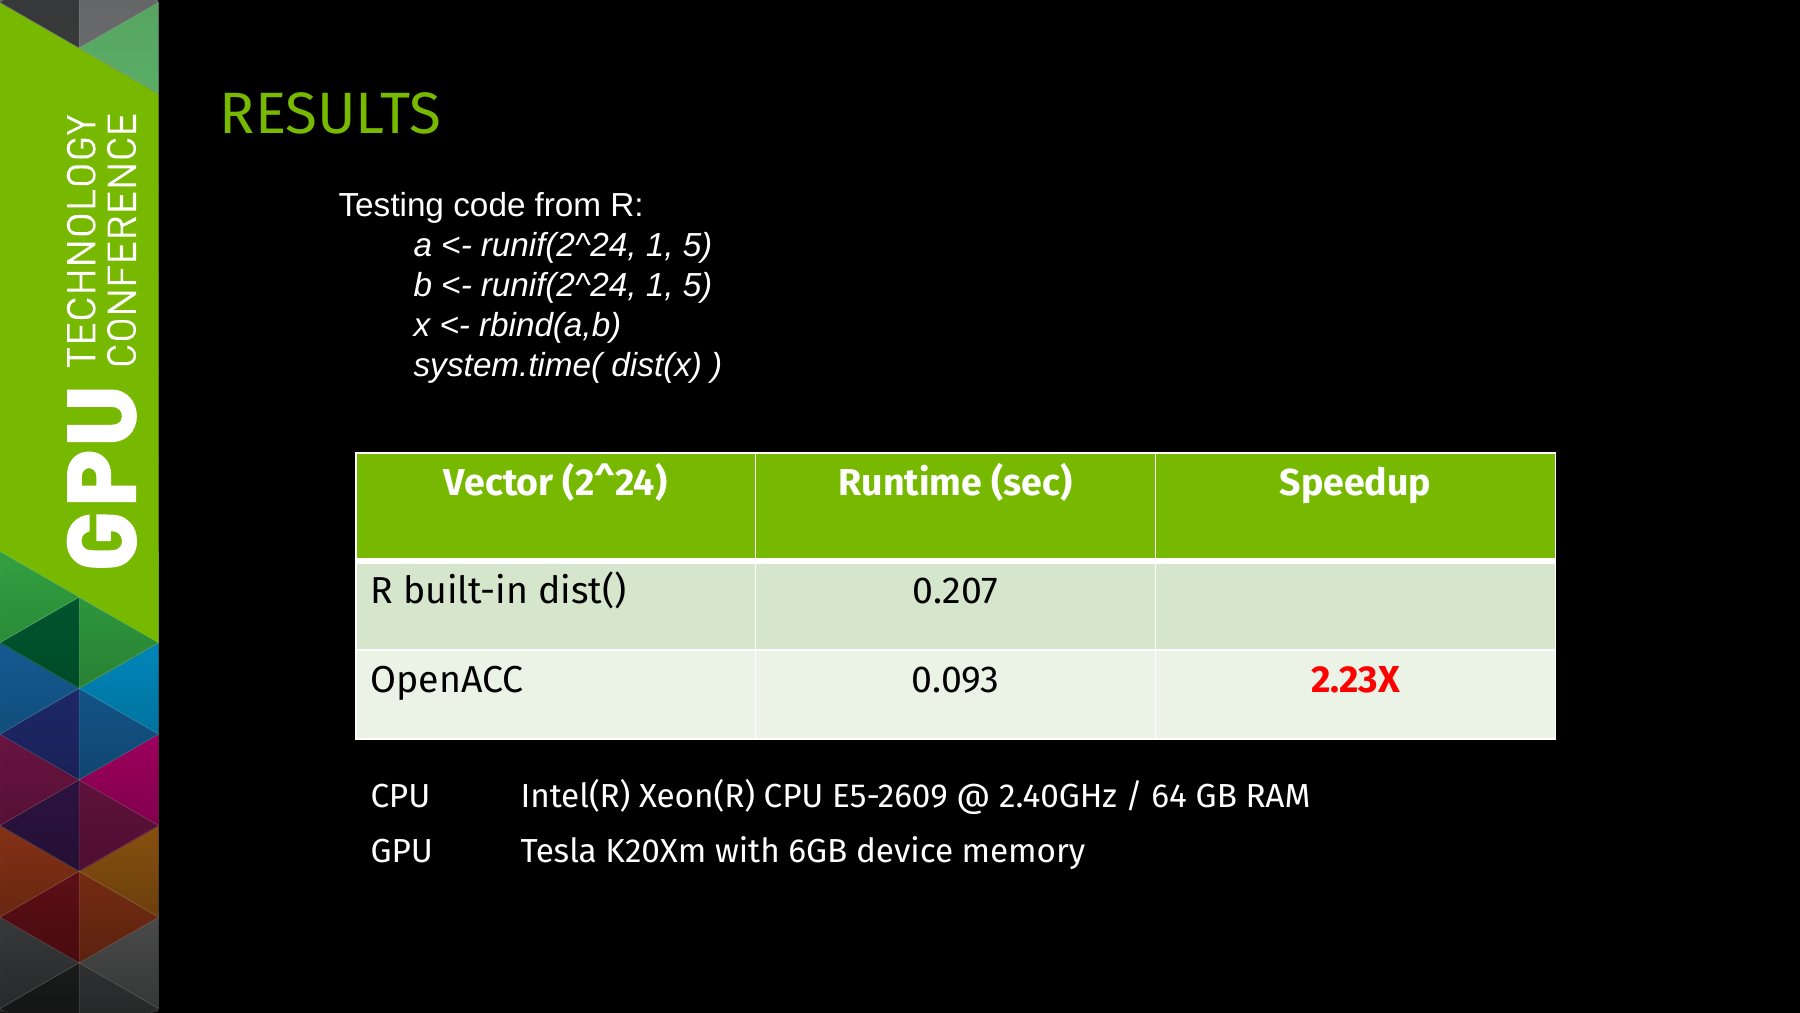

# Results
Testing code from R:
a <- runif(2^24, 1, 5)
b <- runif(2^24, 1, 5)
x <- rbind(a,b)
system.time( dist(x) )
| Vector (2^24) | Runtime (sec) | Speedup |
| --- | --- | --- |
| R built-in dist() | 0.207 |  |
| OpenACC | 0.093 | 2.23X |
CPU	Intel(R) Xeon(R) CPU E5-2609 @ 2.40GHz / 64 GB RAM
GPU	Tesla K20Xm with 6GB device memory